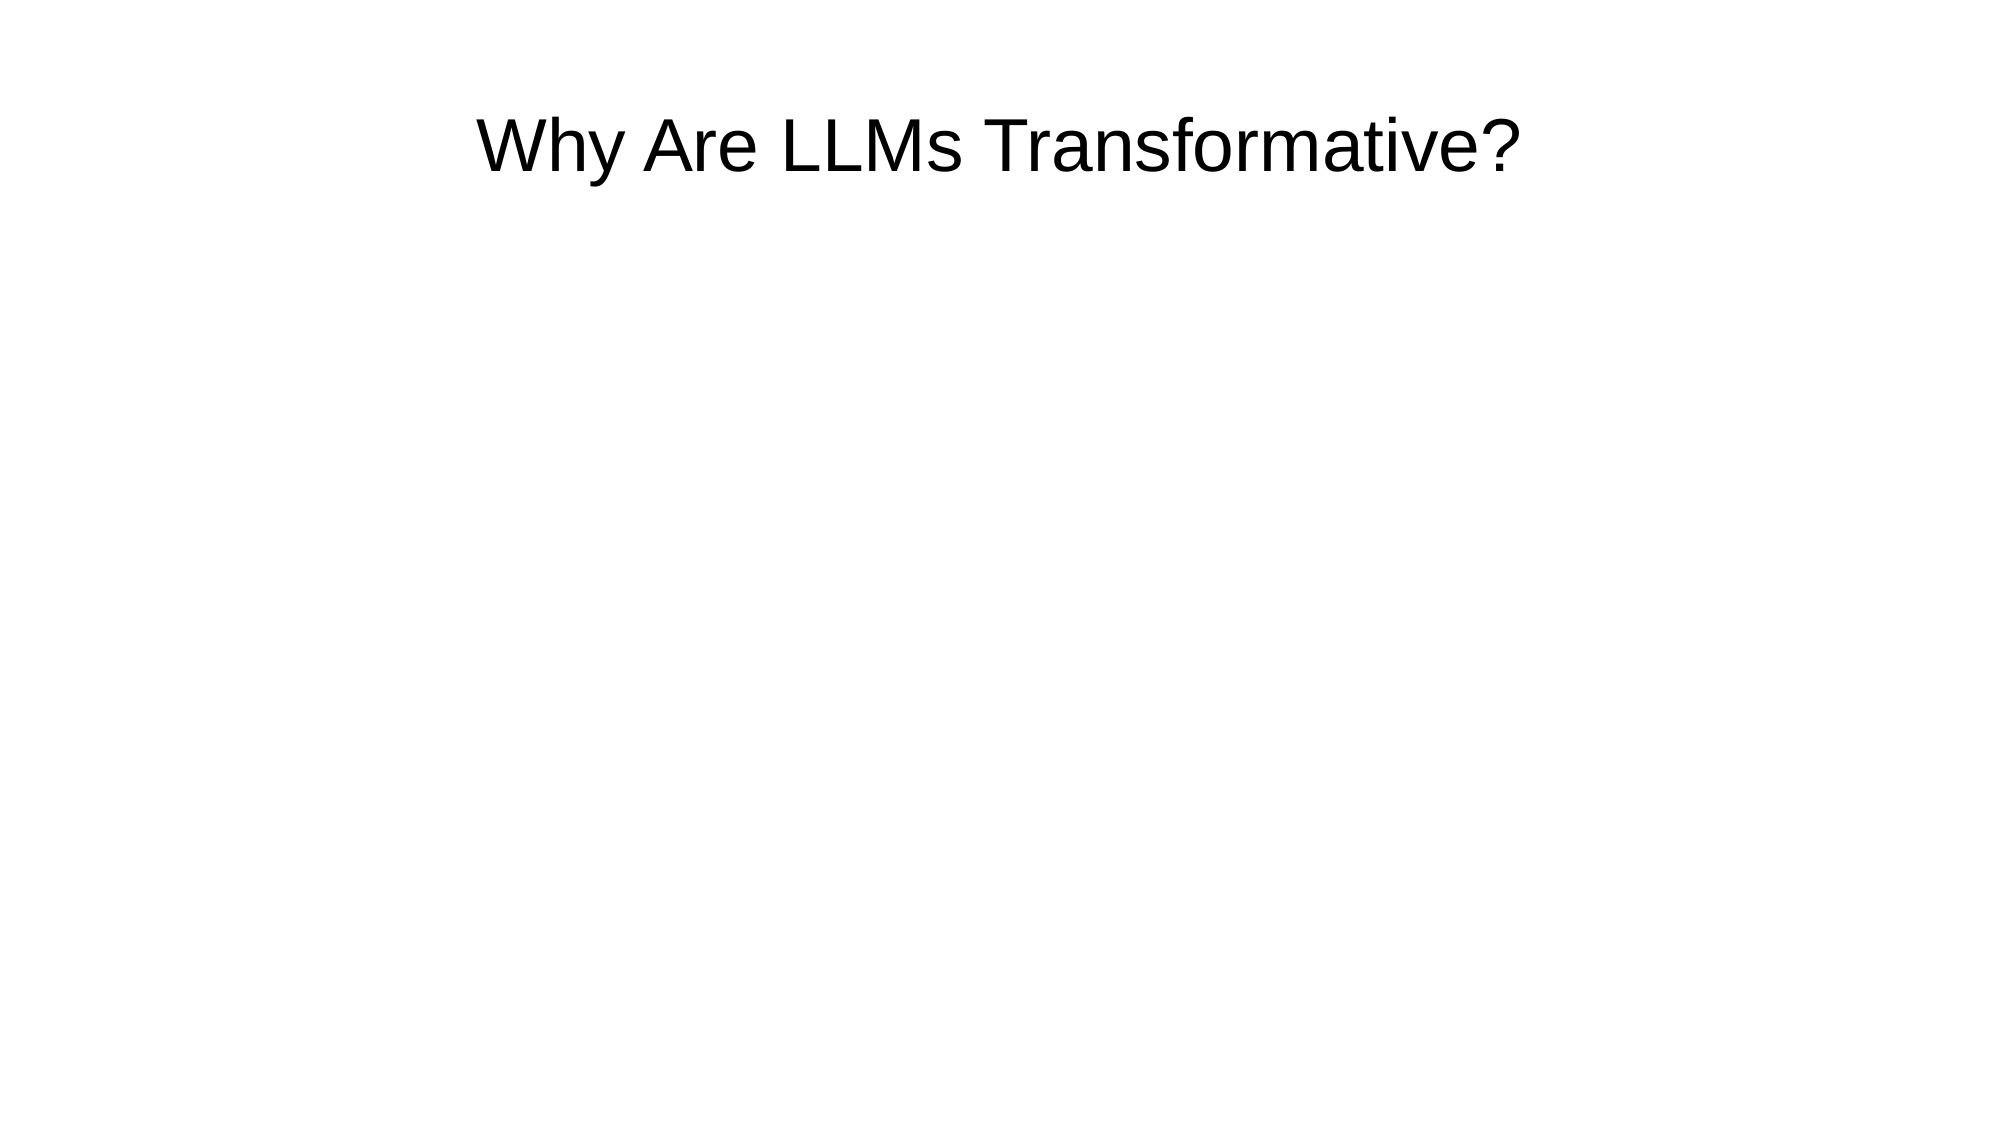

Why Are LLMs Transformative?

Speed
Scale
Intelligence
Process and analyze
vast amounts of text
in seconds.
Operate in
multiple languages
and domains.
Generate creative, coherent,
and useful content.